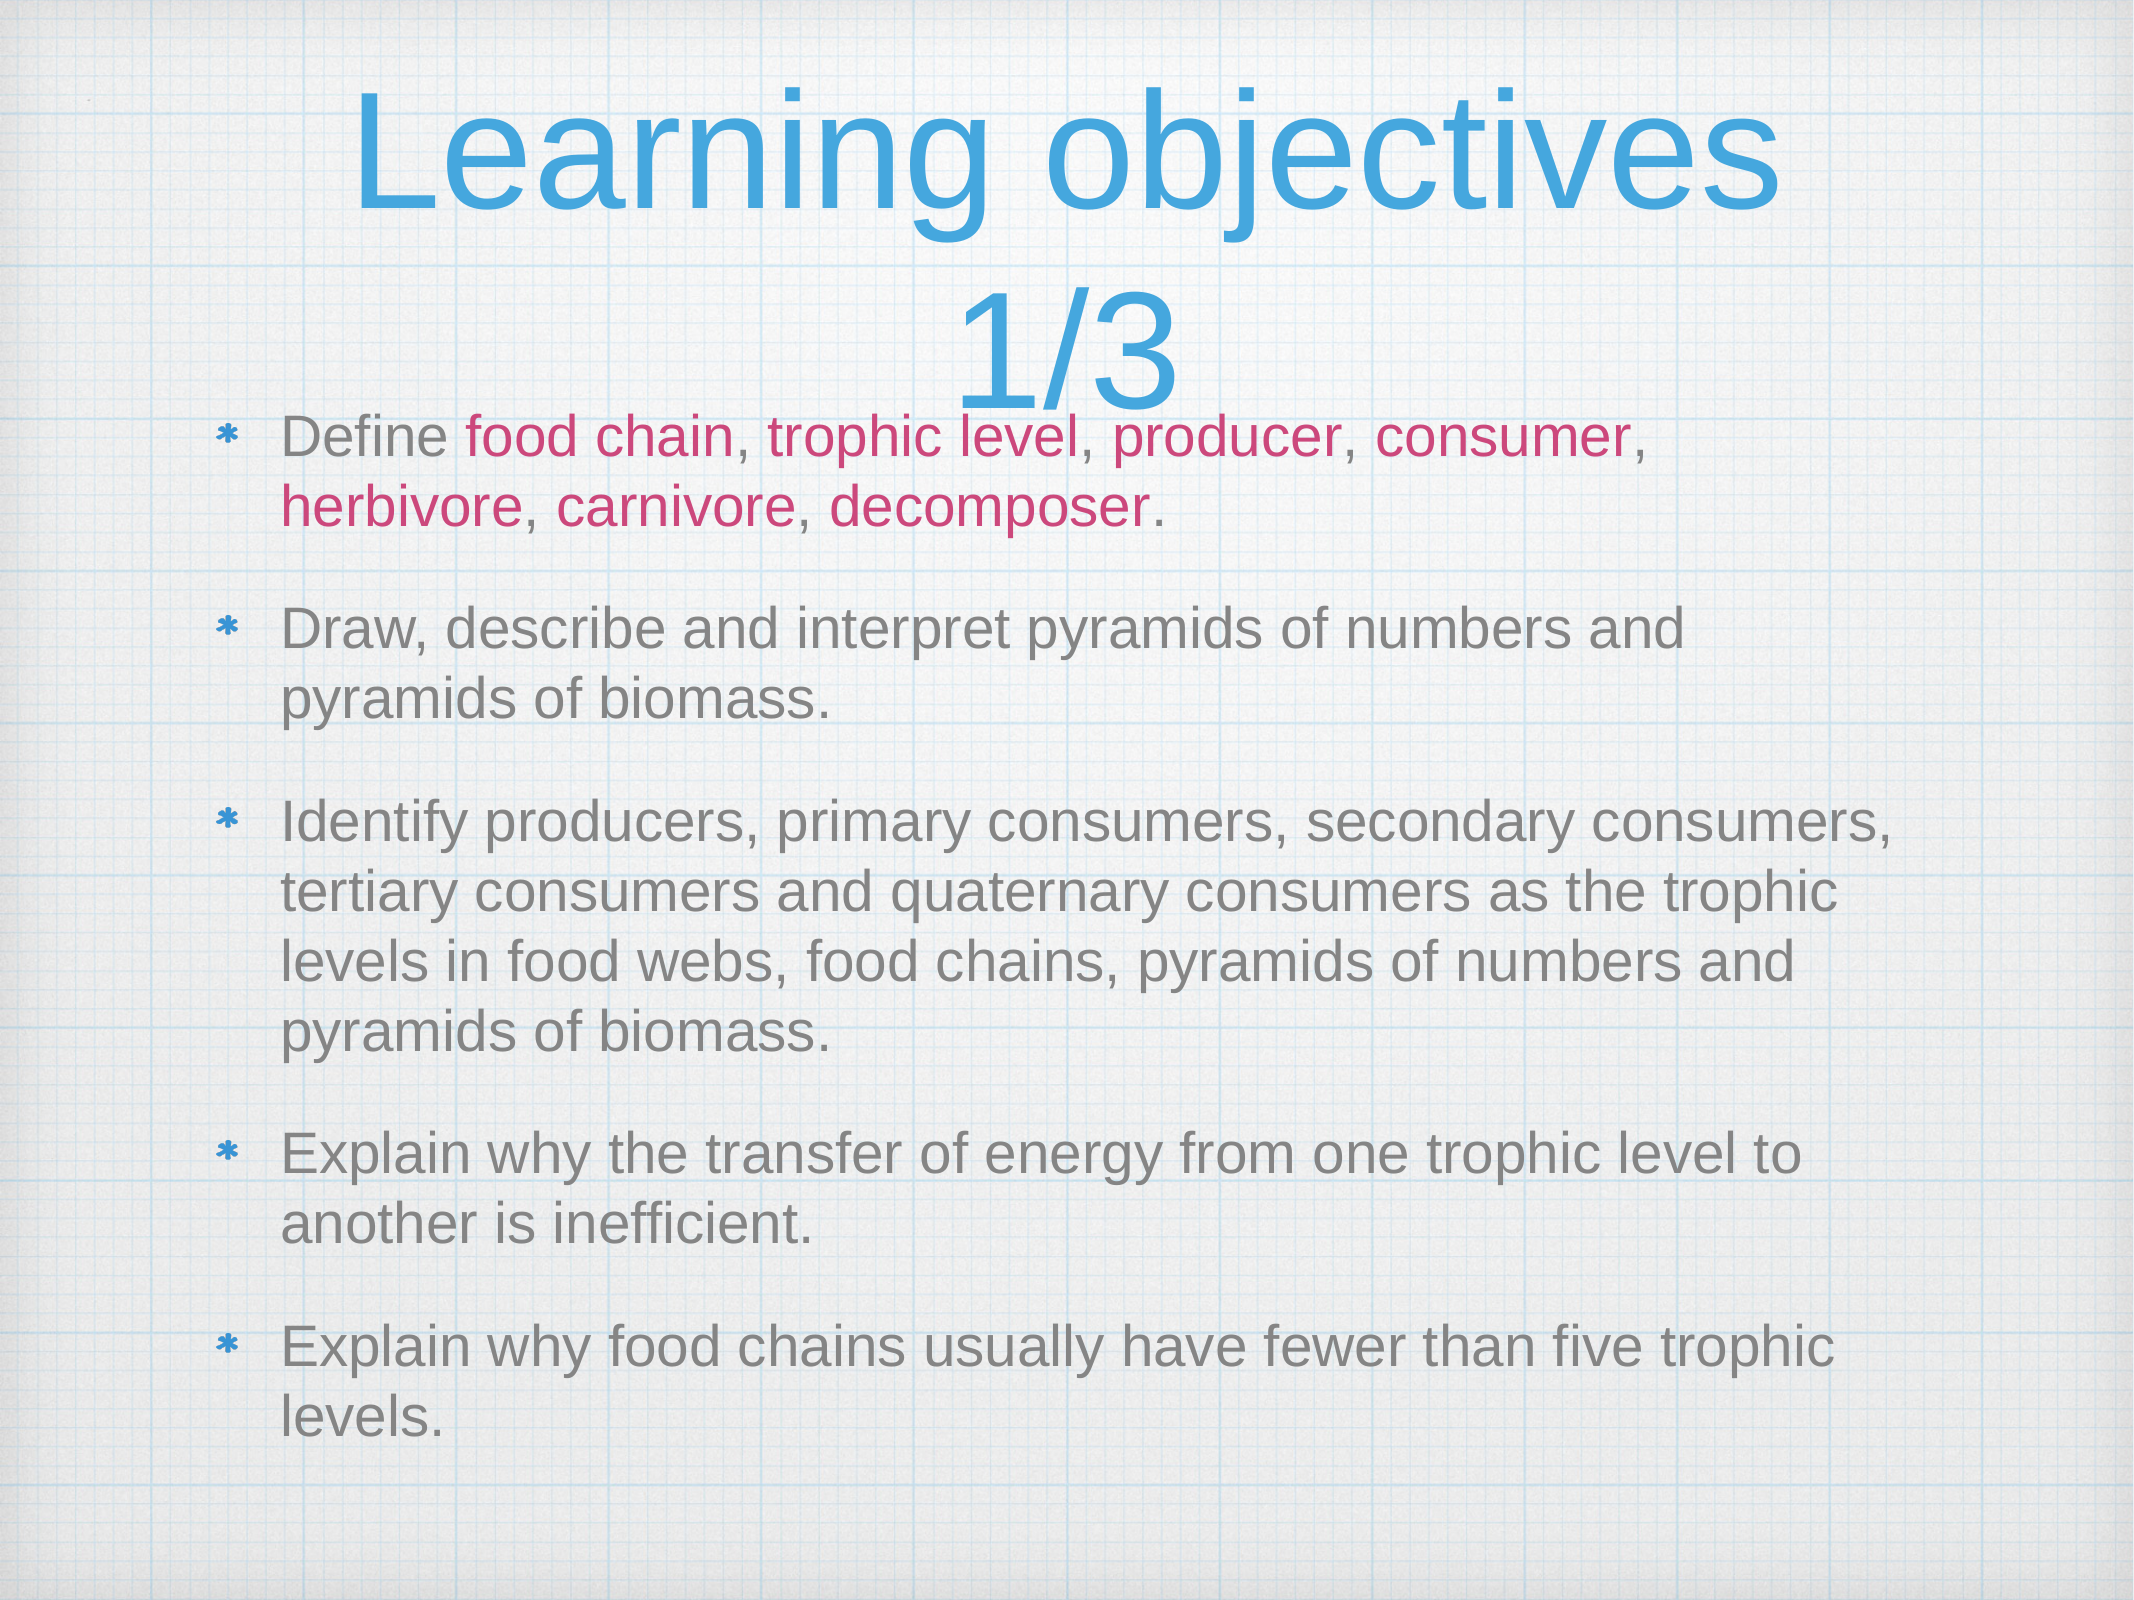

# Learning objectives 1/3
Define food chain, trophic level, producer, consumer, herbivore, carnivore, decomposer.
Draw, describe and interpret pyramids of numbers and pyramids of biomass.
Identify producers, primary consumers, secondary consumers, tertiary consumers and quaternary consumers as the trophic levels in food webs, food chains, pyramids of numbers and pyramids of biomass.
Explain why the transfer of energy from one trophic level to another is inefficient.
Explain why food chains usually have fewer than five trophic levels.